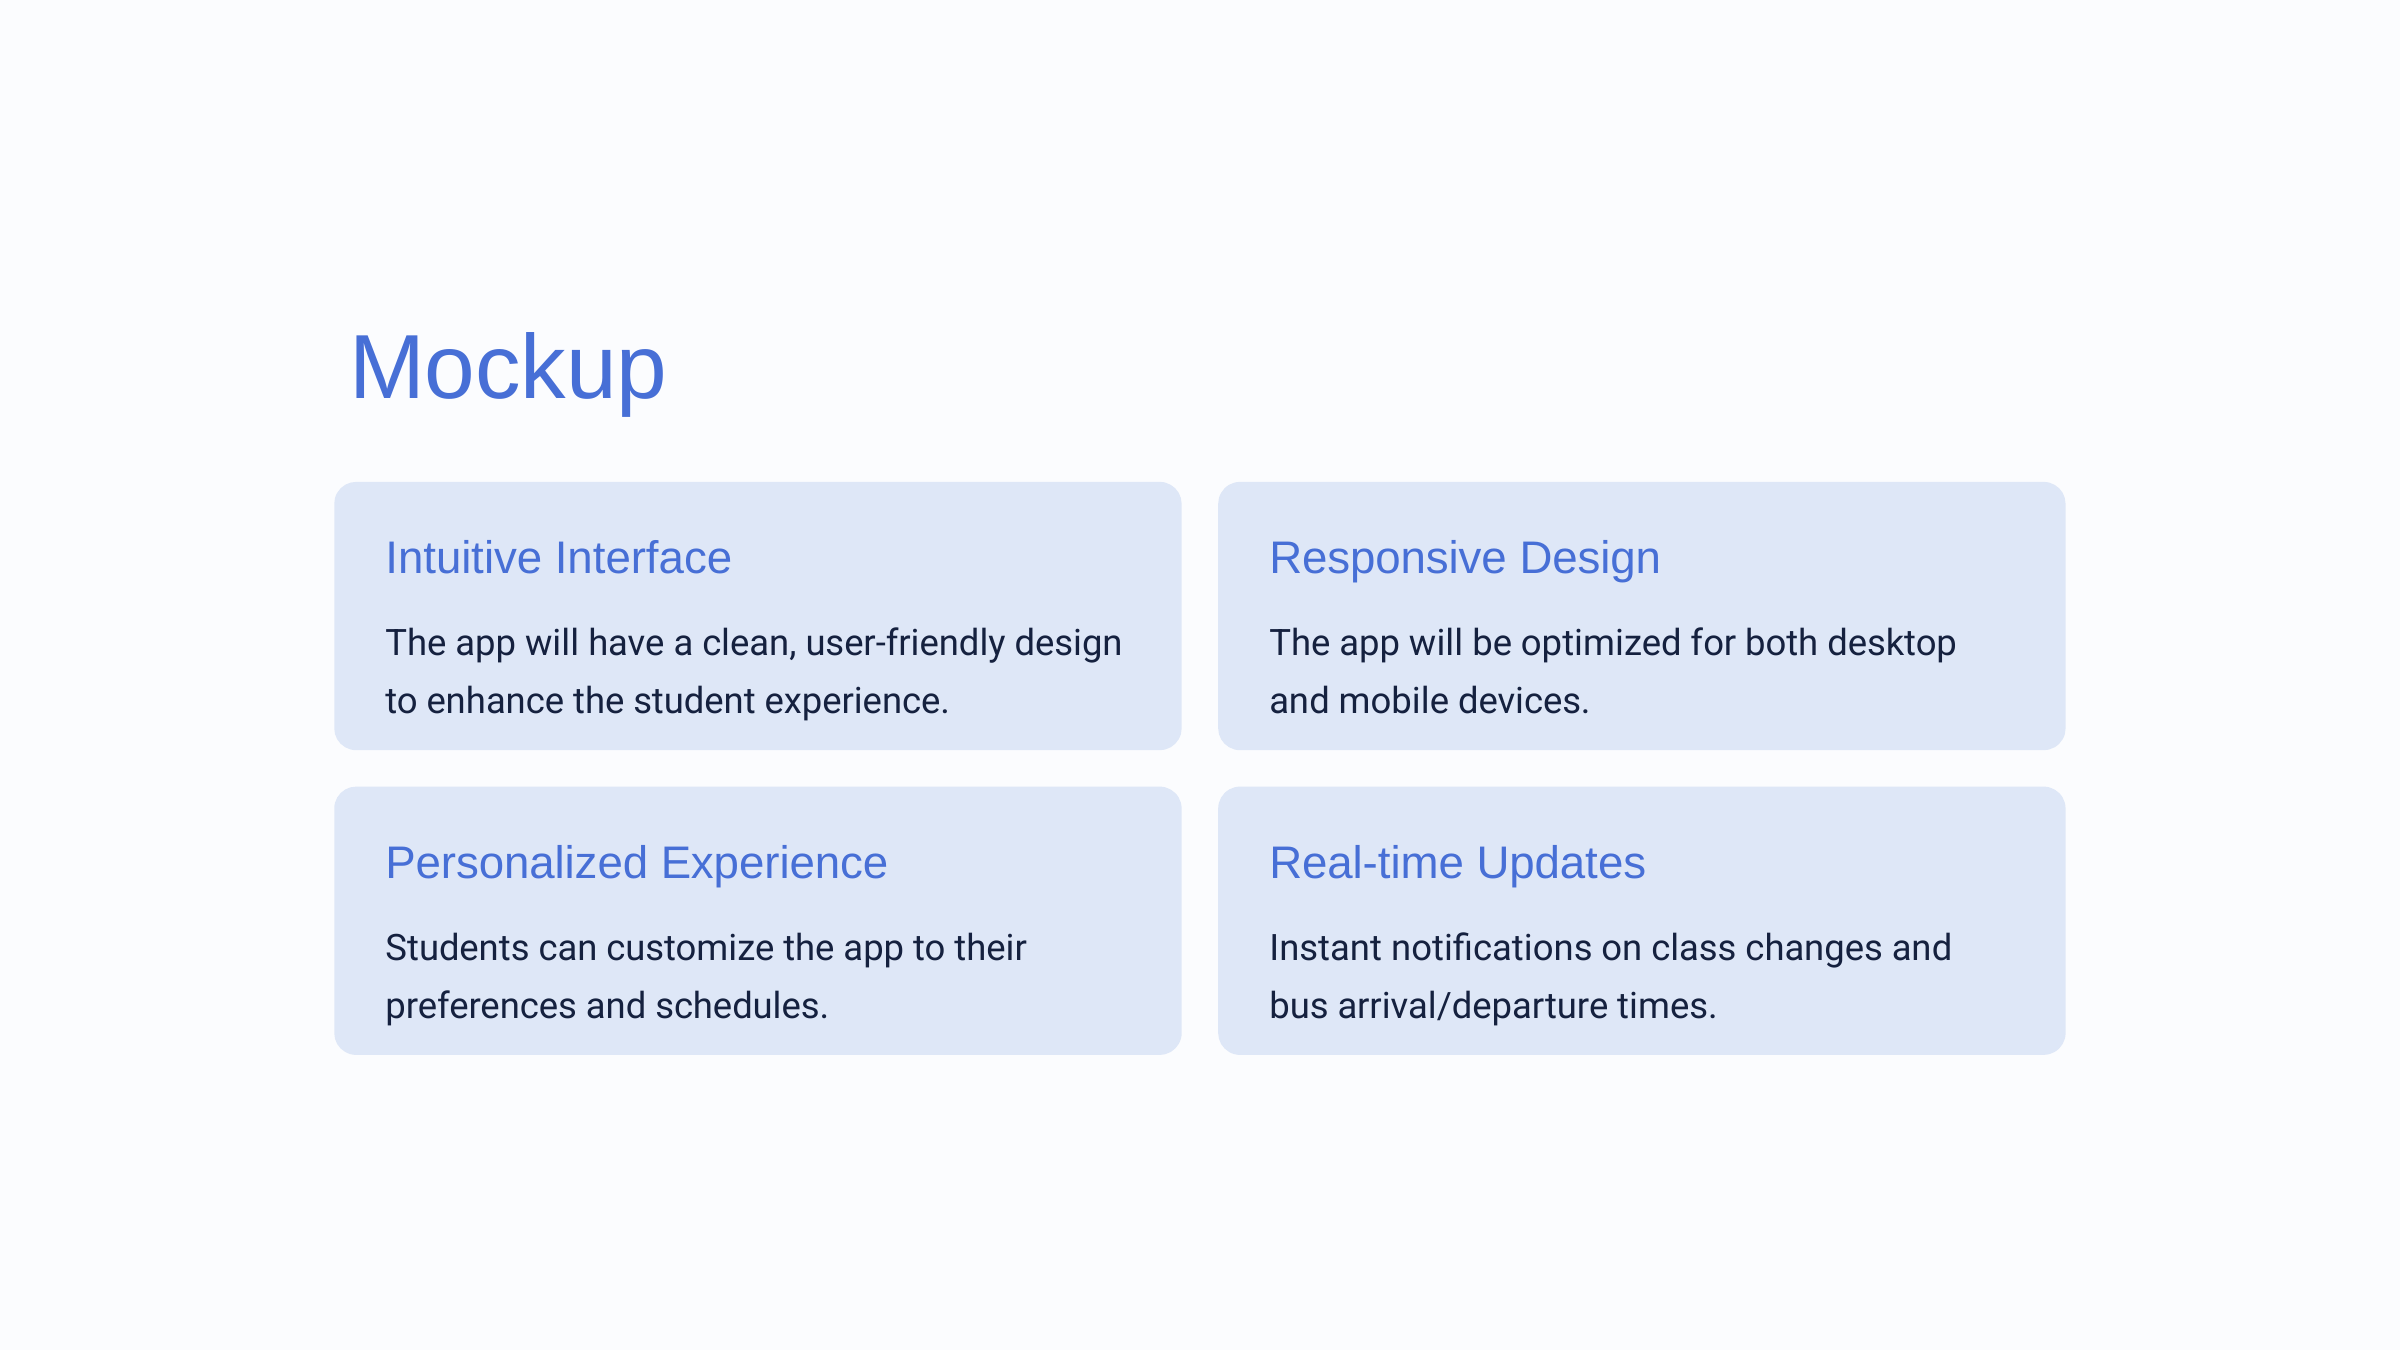

Mockup

Intuitive Interface
Responsive Design
The app will have a clean, user-friendly design to enhance the student experience.
The app will be optimized for both desktop and mobile devices.

Personalized Experience
Real-time Updates
Students can customize the app to their preferences and schedules.
Instant notifications on class changes and bus arrival/departure times.